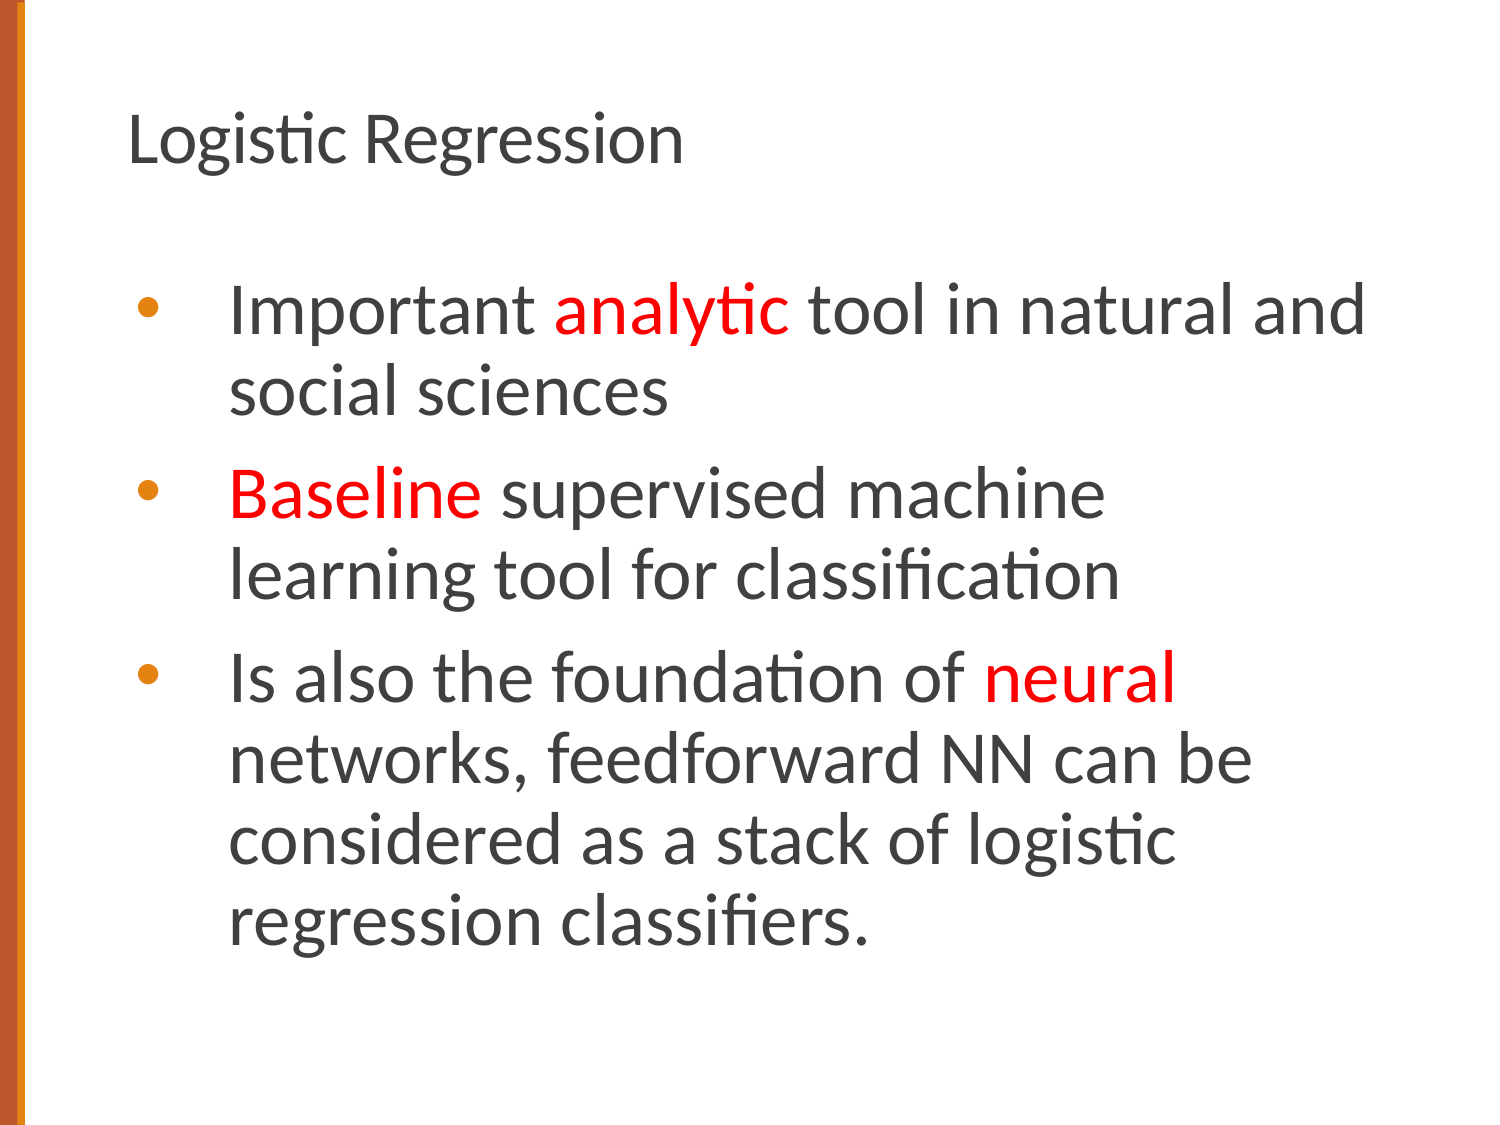

# Logistic Regression
Important analytic tool in natural and social sciences
Baseline supervised machine learning tool for classification
Is also the foundation of neural networks, feedforward NN can be considered as a stack of logistic regression classifiers.